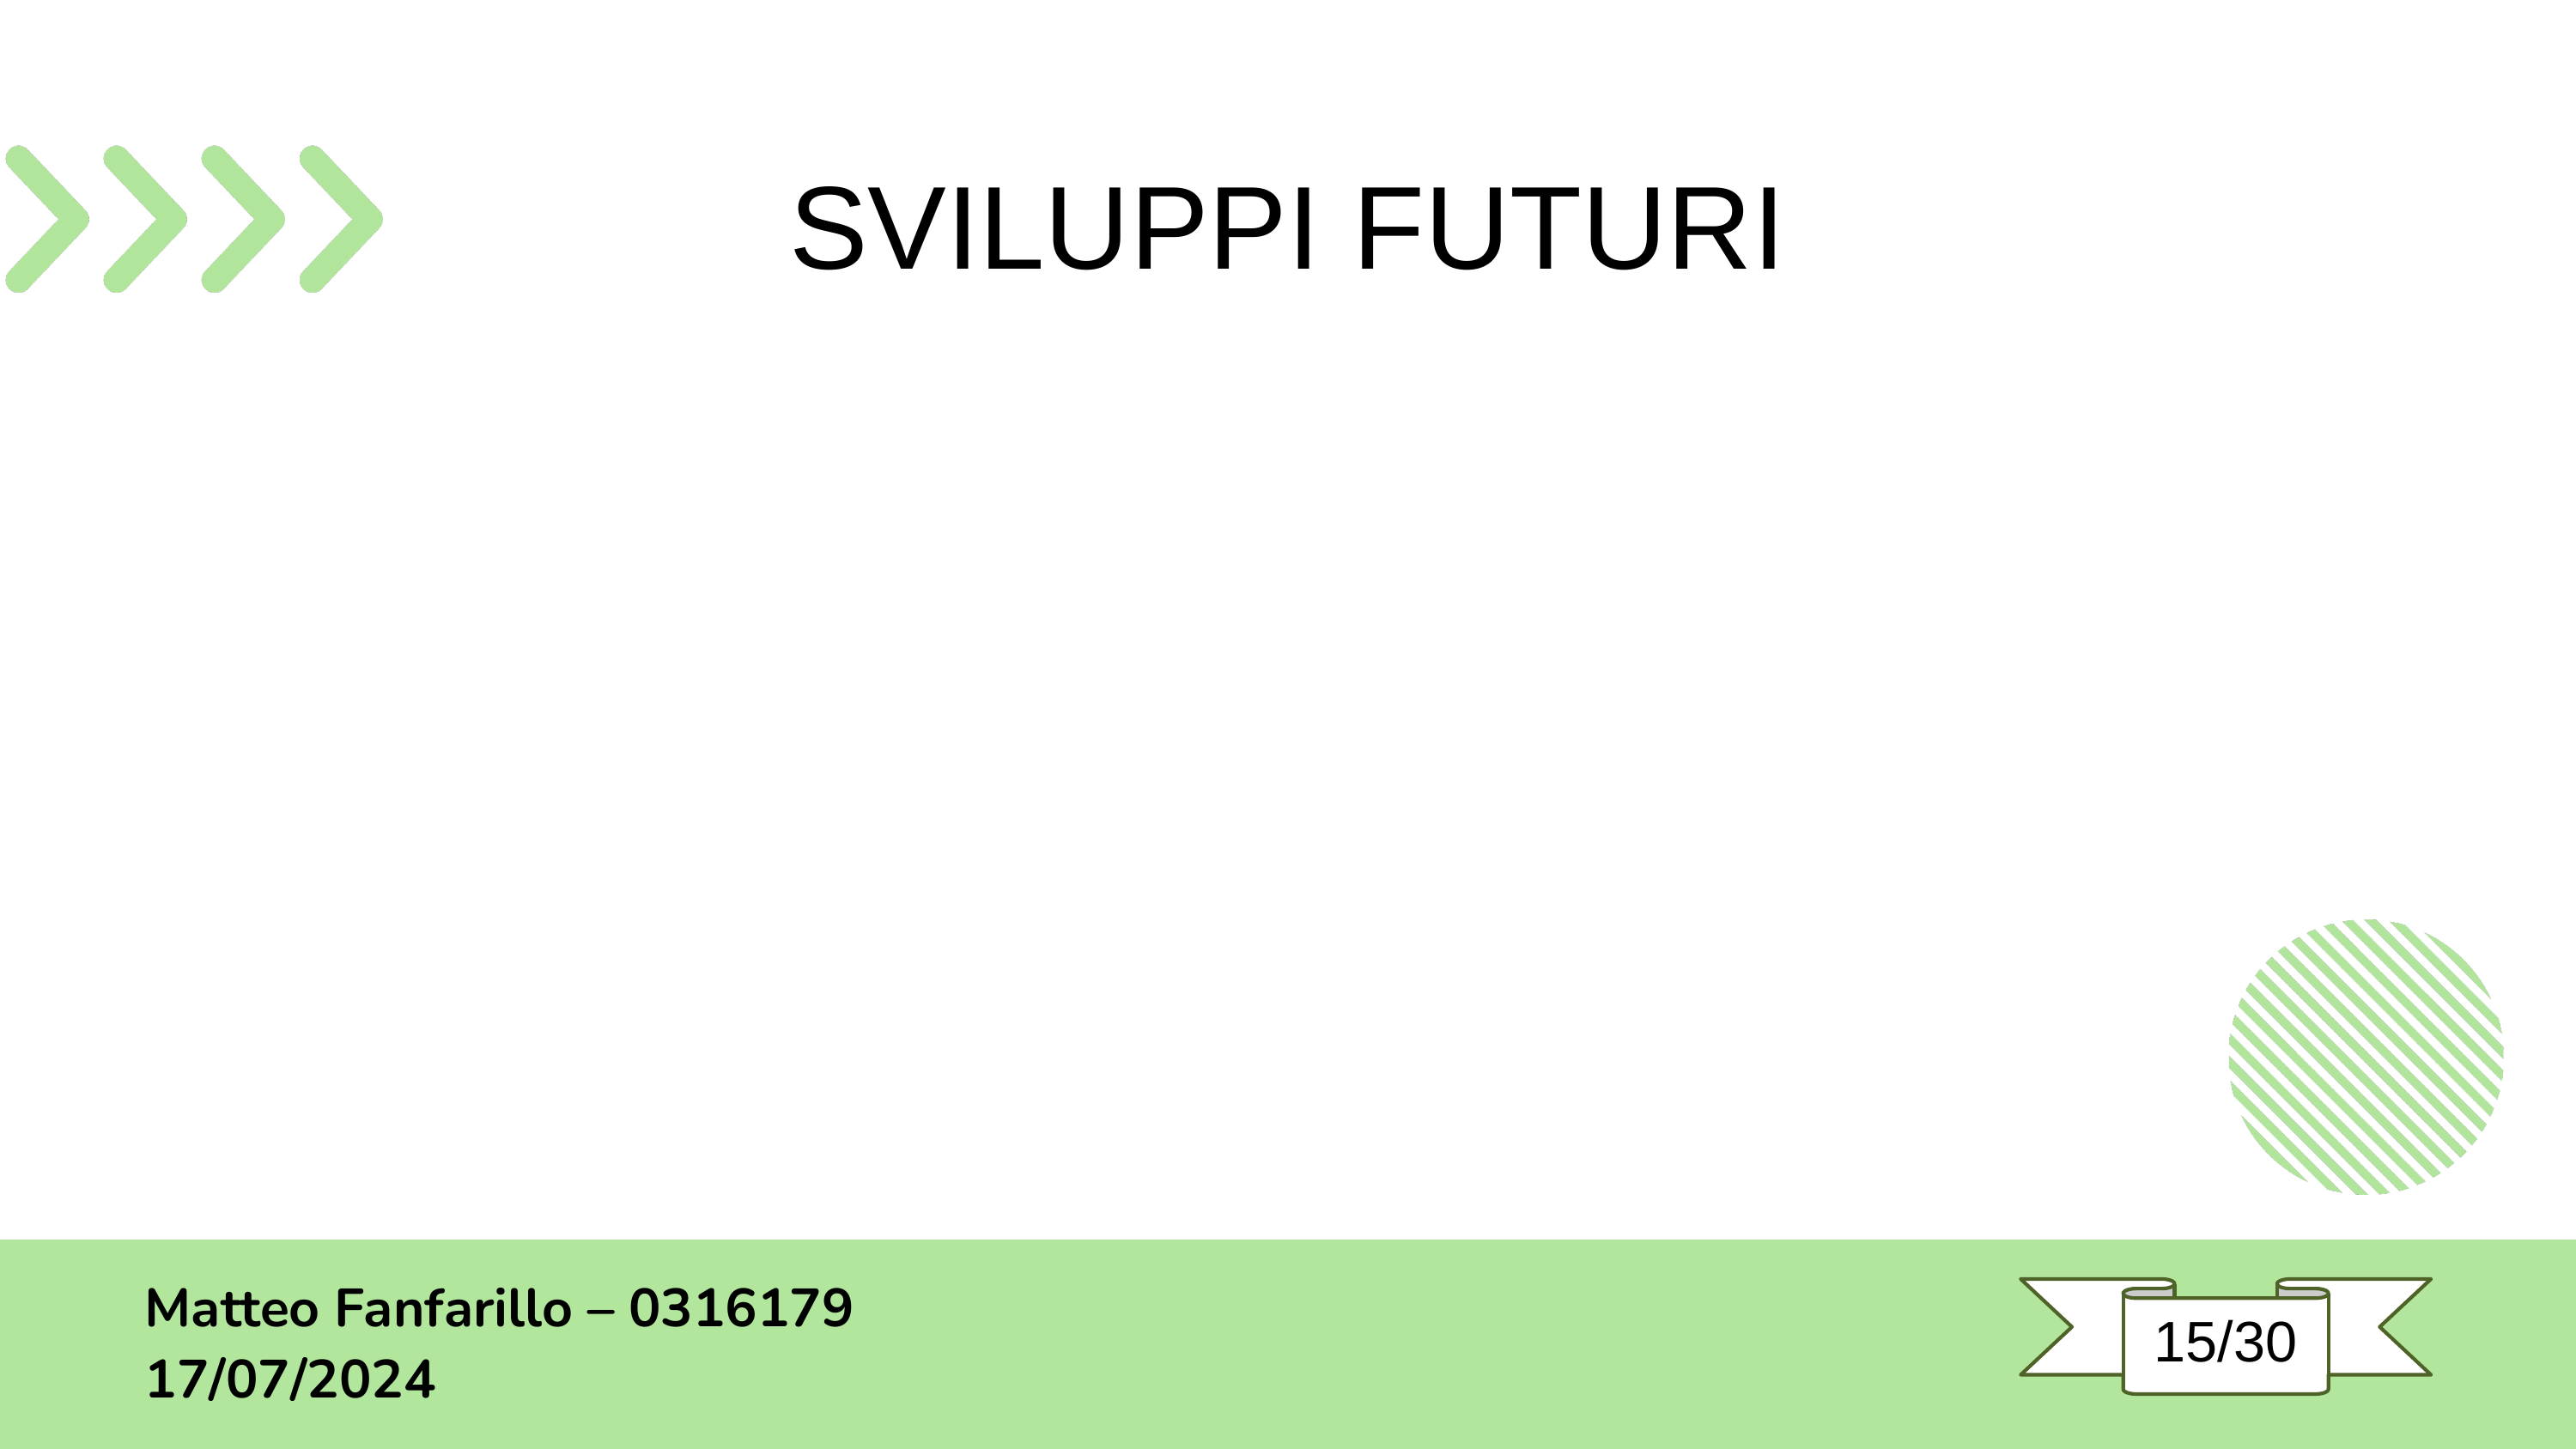

SVILUPPI FUTURI

Matteo Fanfarillo – 0316179
15/30

17/07/2024